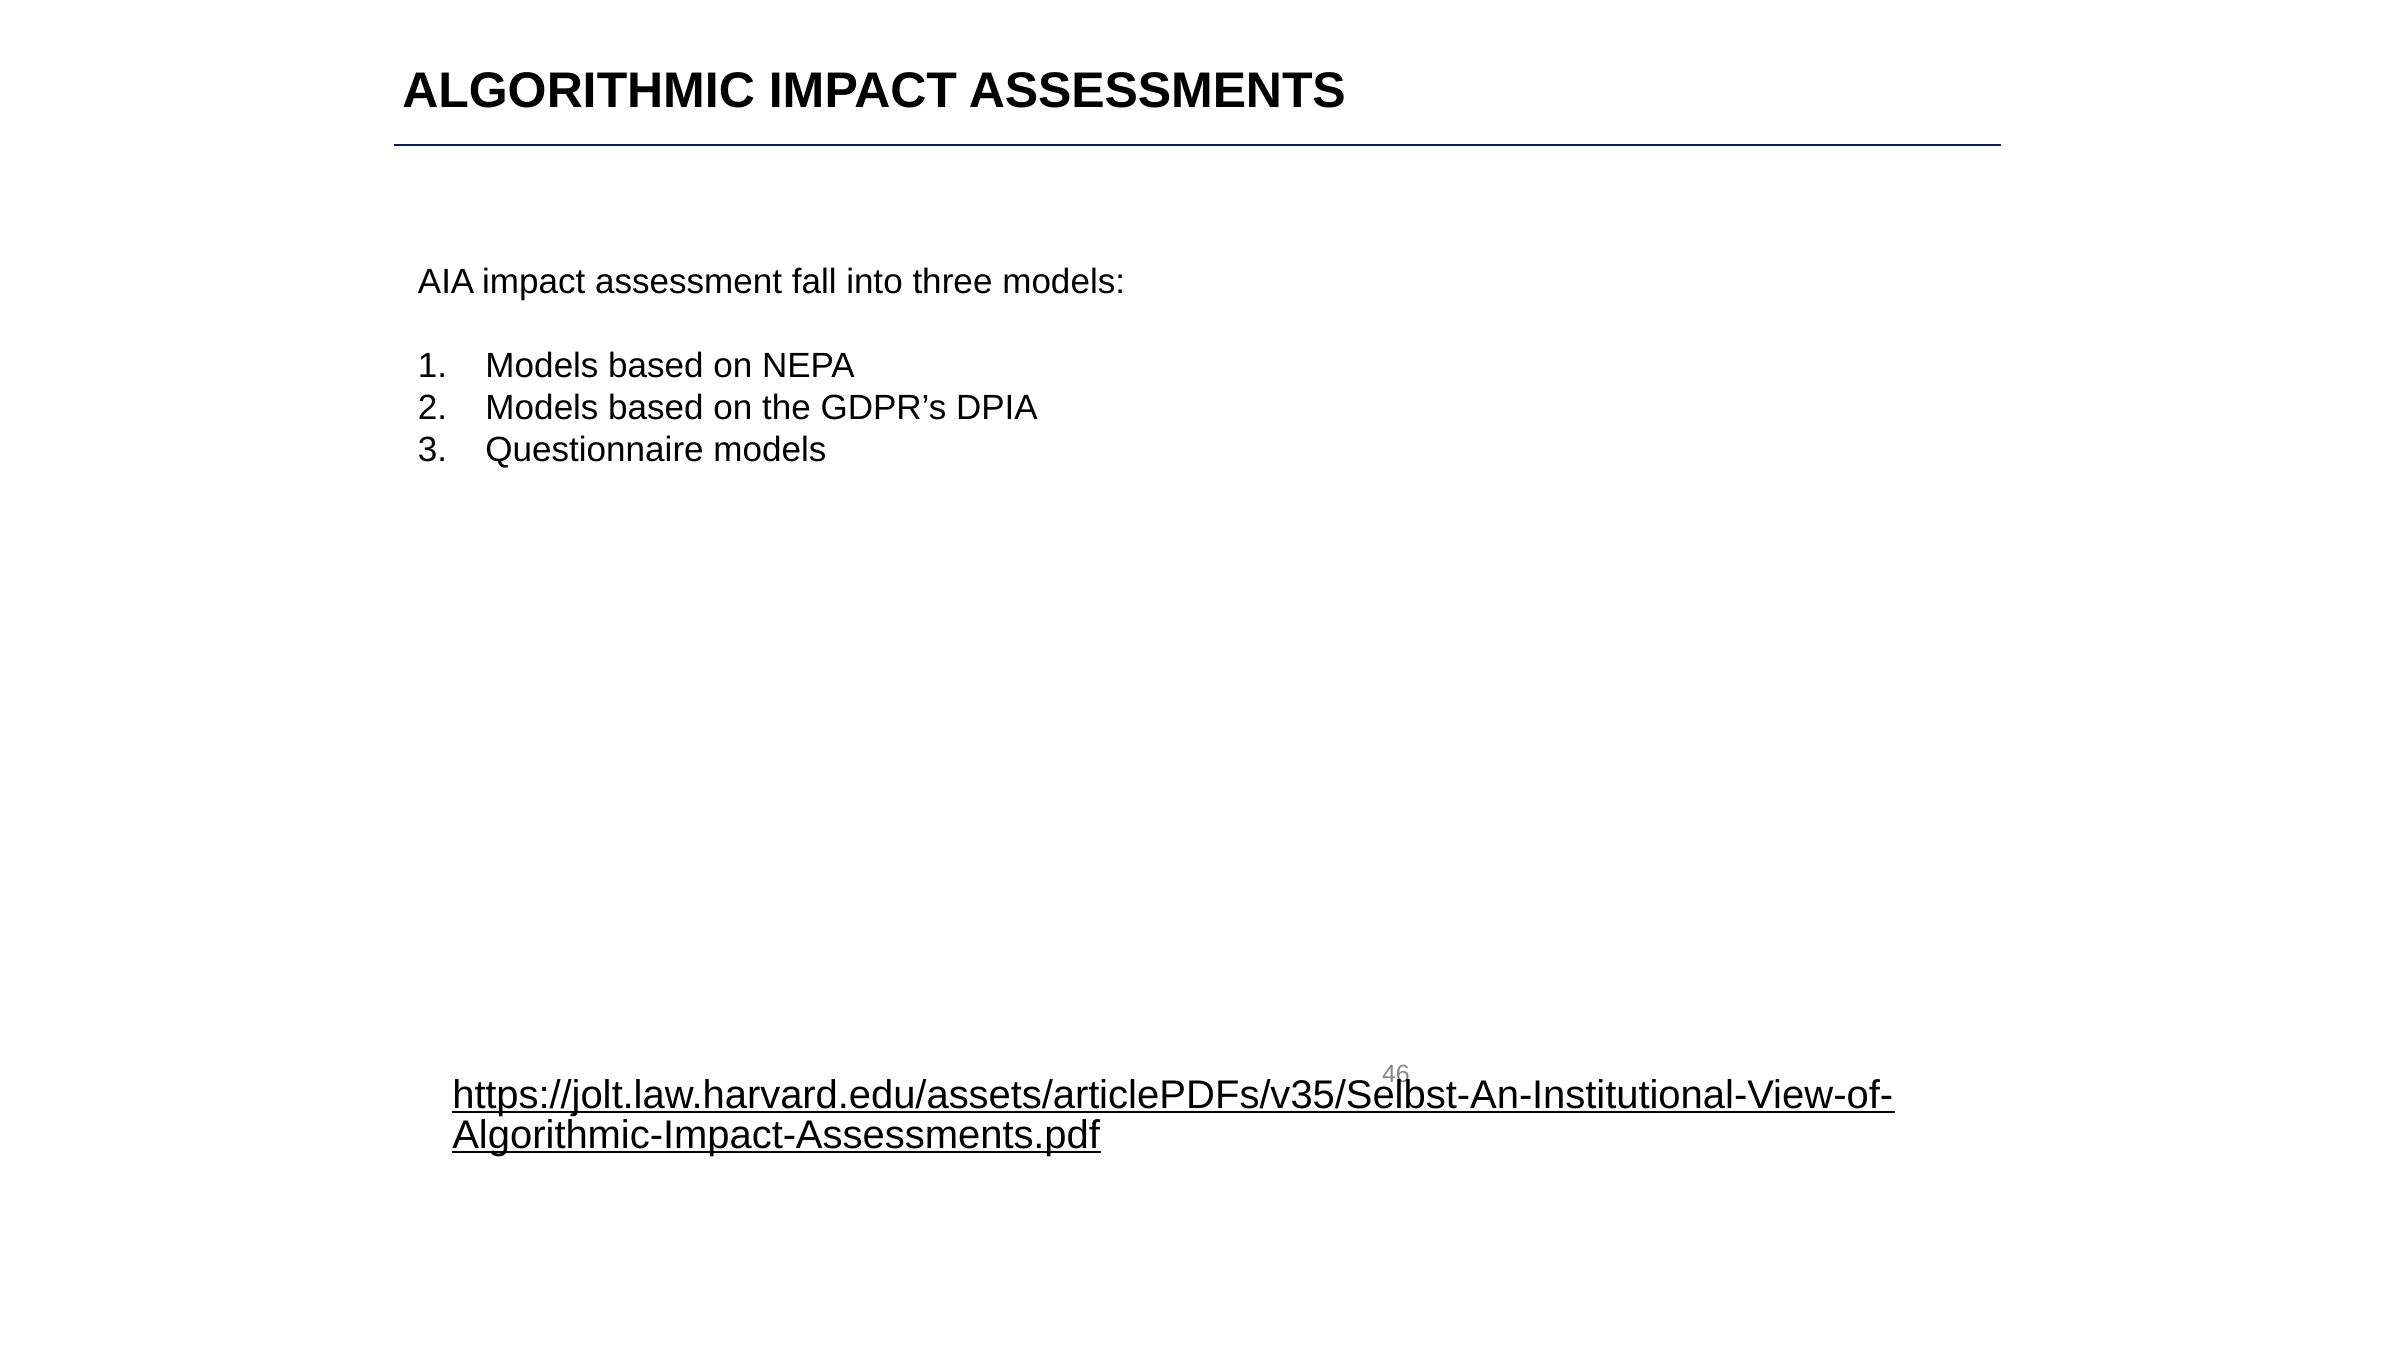

ALGORITHMIC IMPACT ASSESSMENTS
AIA impact assessment fall into three models:

Models based on NEPA
Models based on the GDPR’s DPIA
Questionnaire models

46
https://jolt.law.harvard.edu/assets/articlePDFs/v35/Selbst-An-Institutional-View-of-Algorithmic-Impact-Assessments.pdf